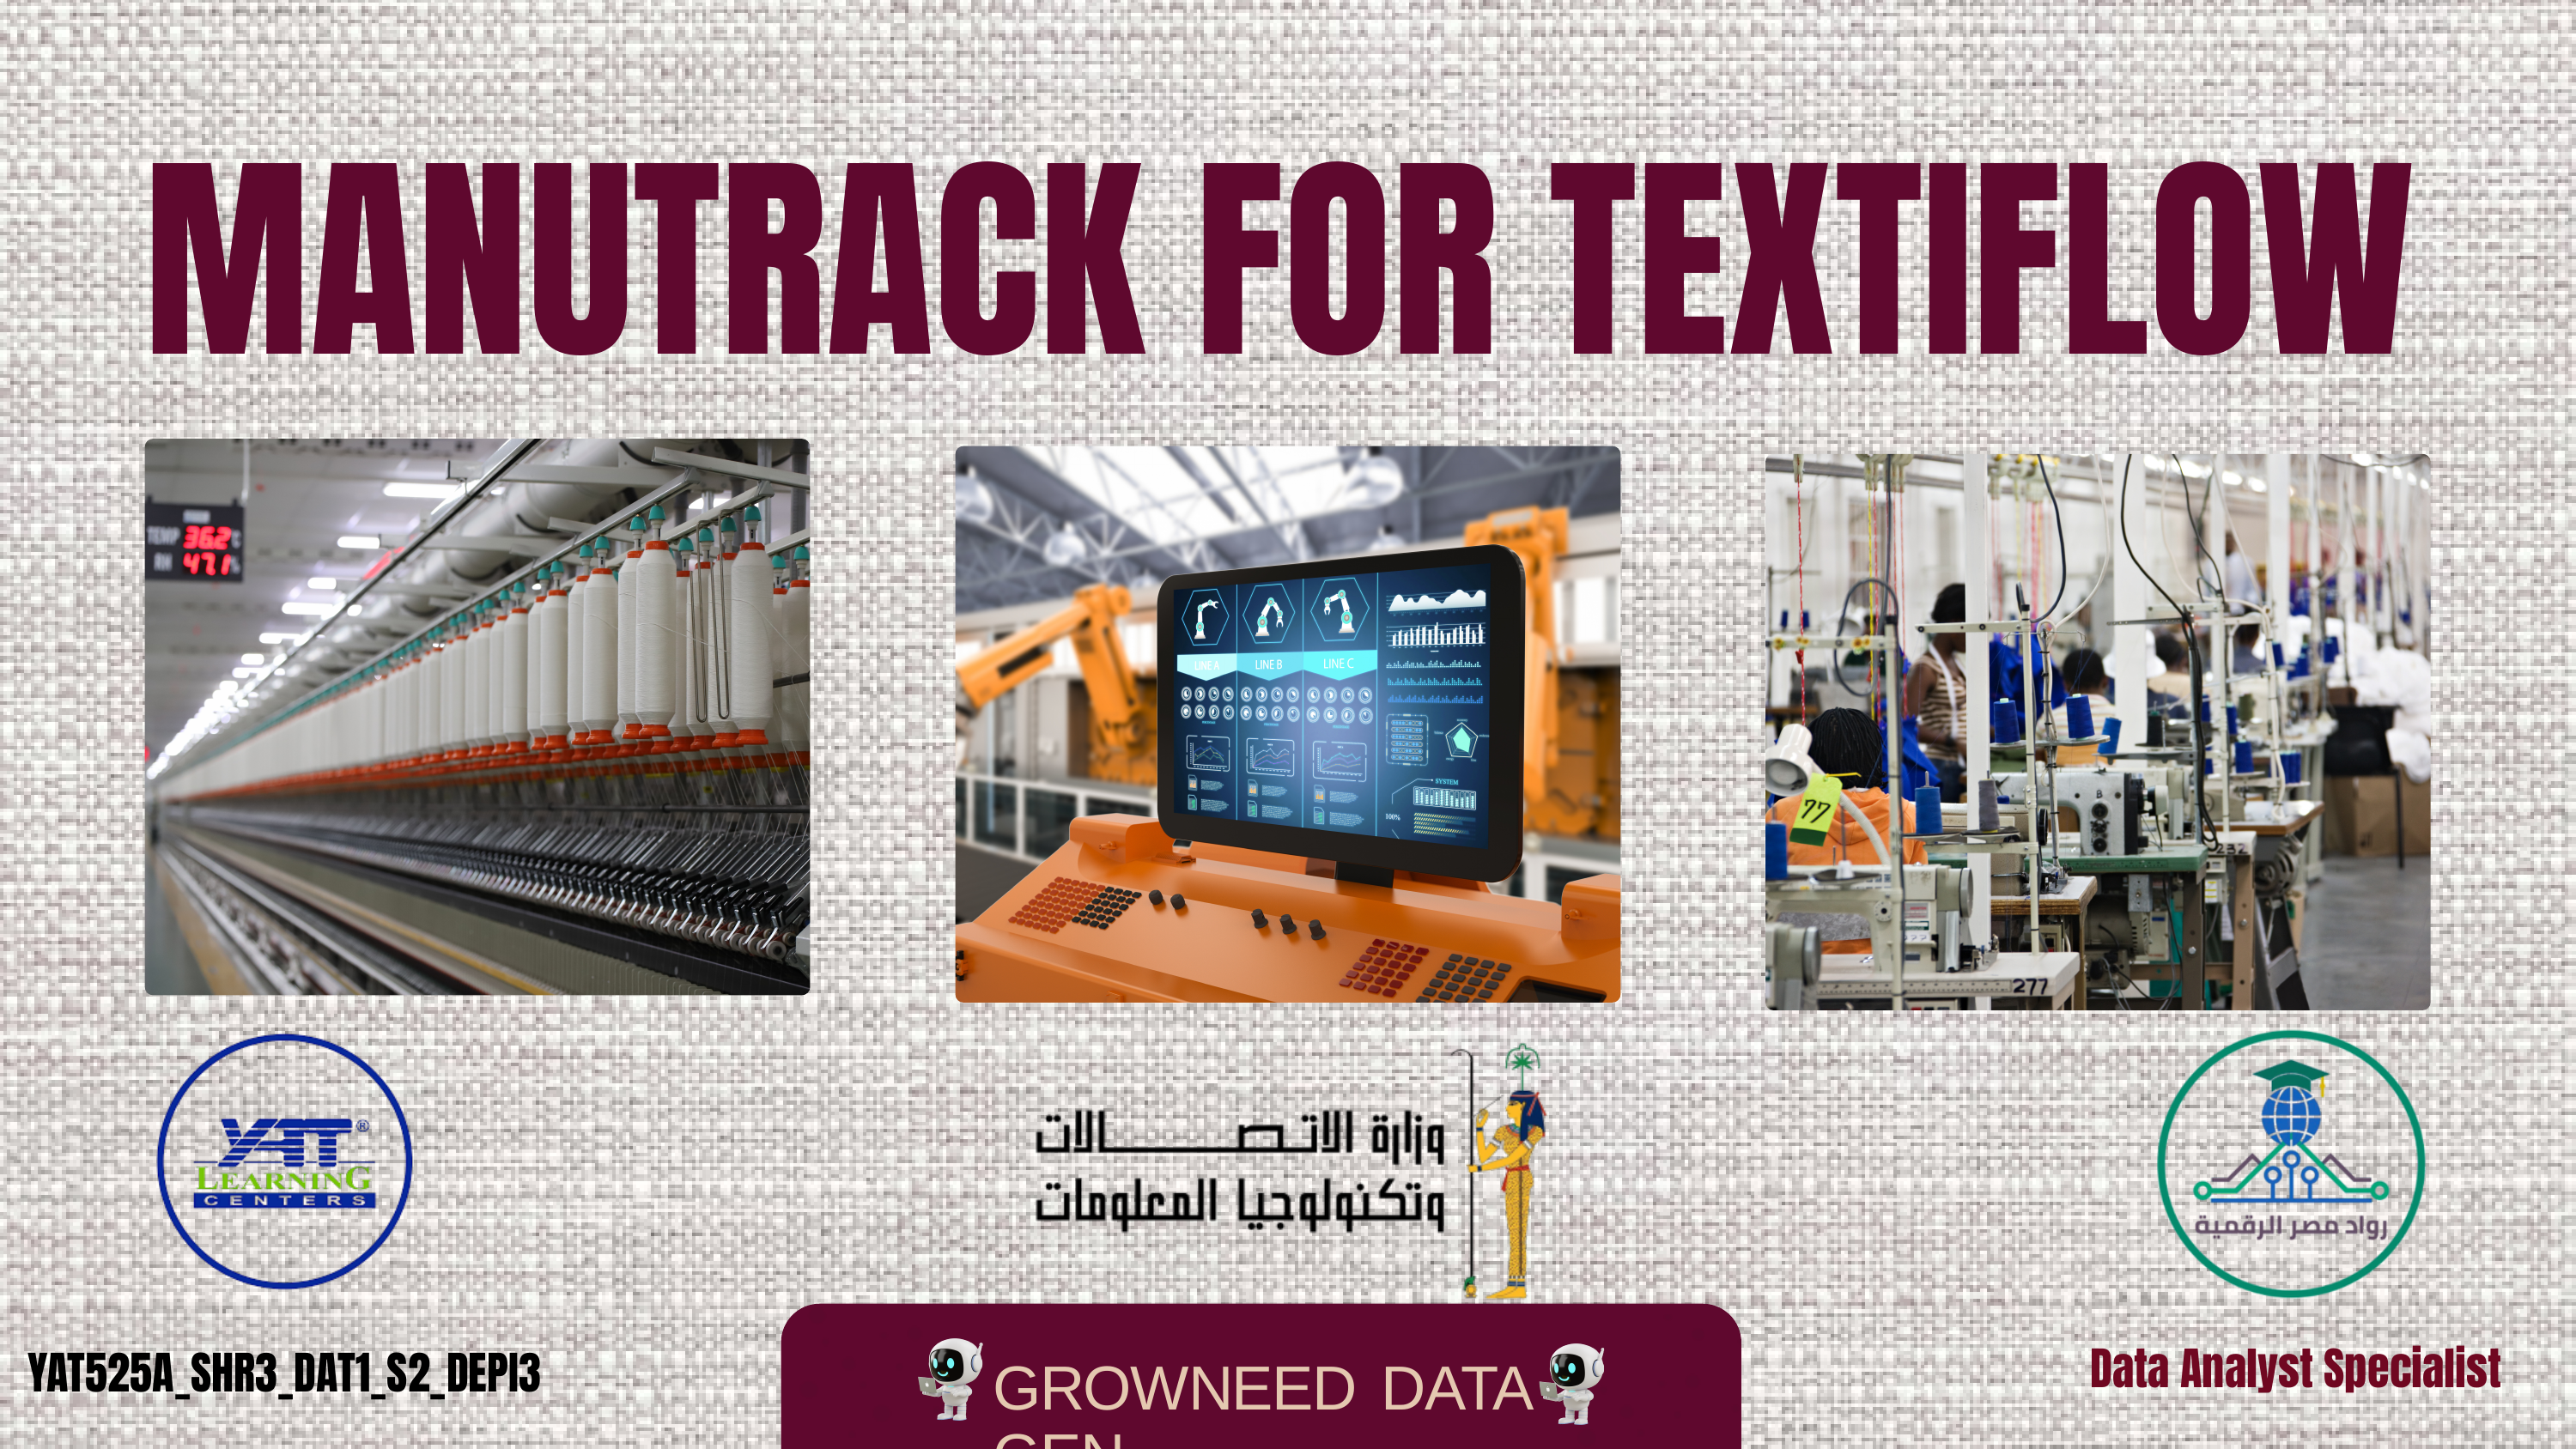

MANUTRACK FOR TEXTIFLOW

GROWNEED DATA GEN

 Data Analyst Specialist
YAT525A_SHR3_DAT1_S2_DEPI3